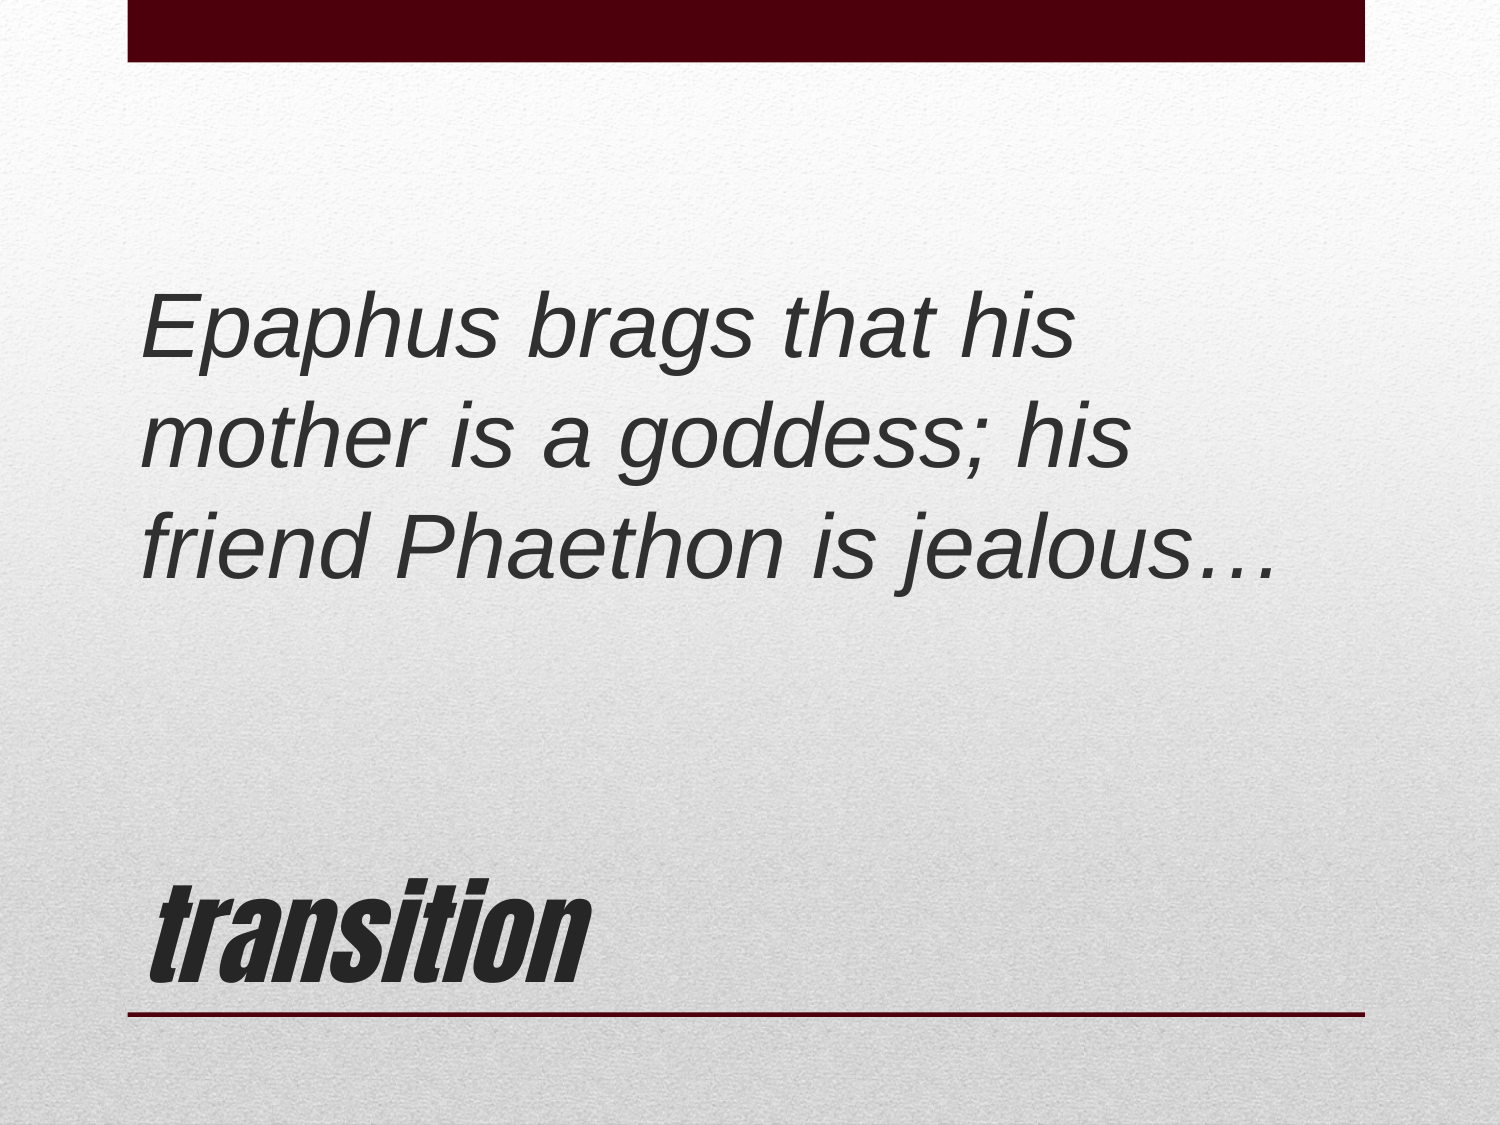

Epaphus brags that his mother is a goddess; his friend Phaethon is jealous…
# transition